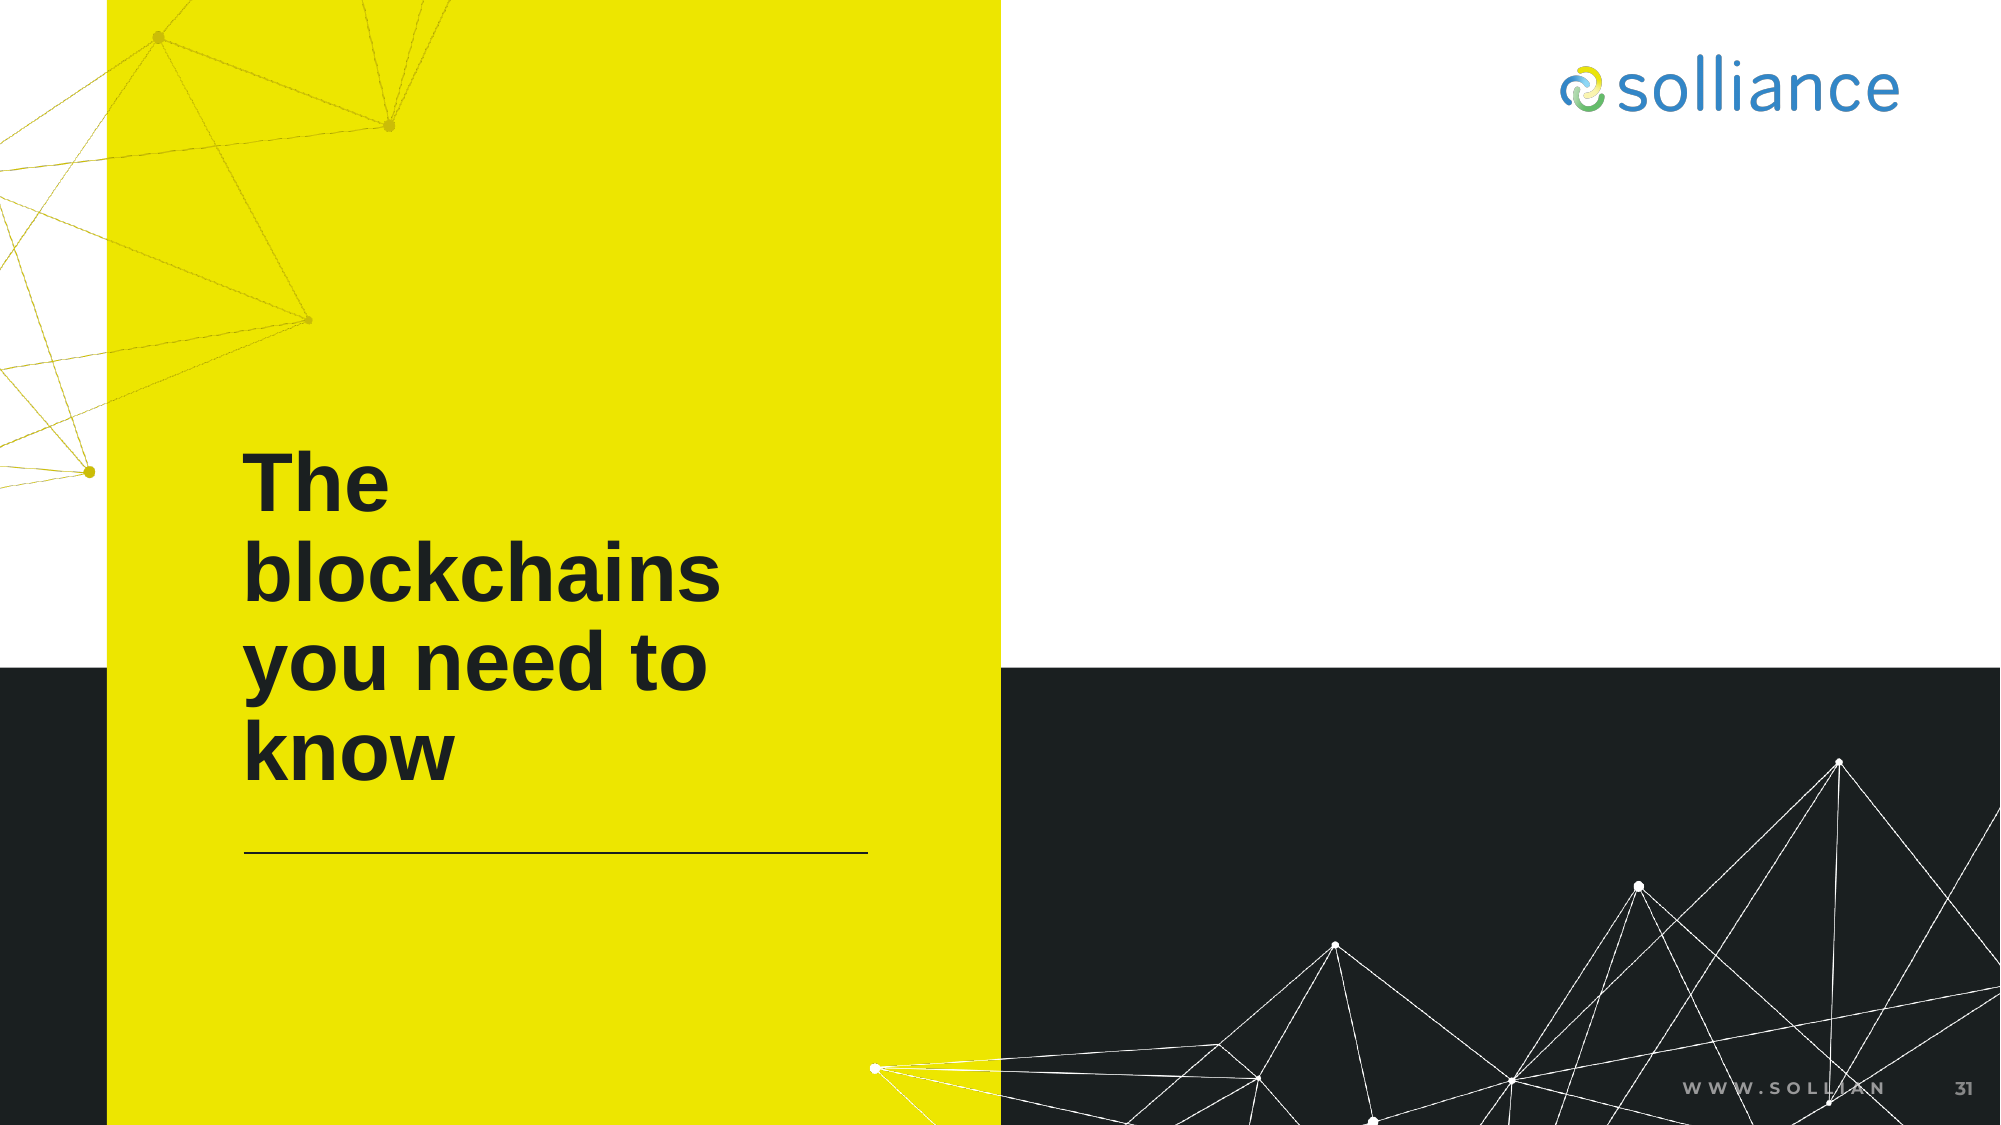

# The blockchains you need to know

WWW.SOLLIANCE.NET
31